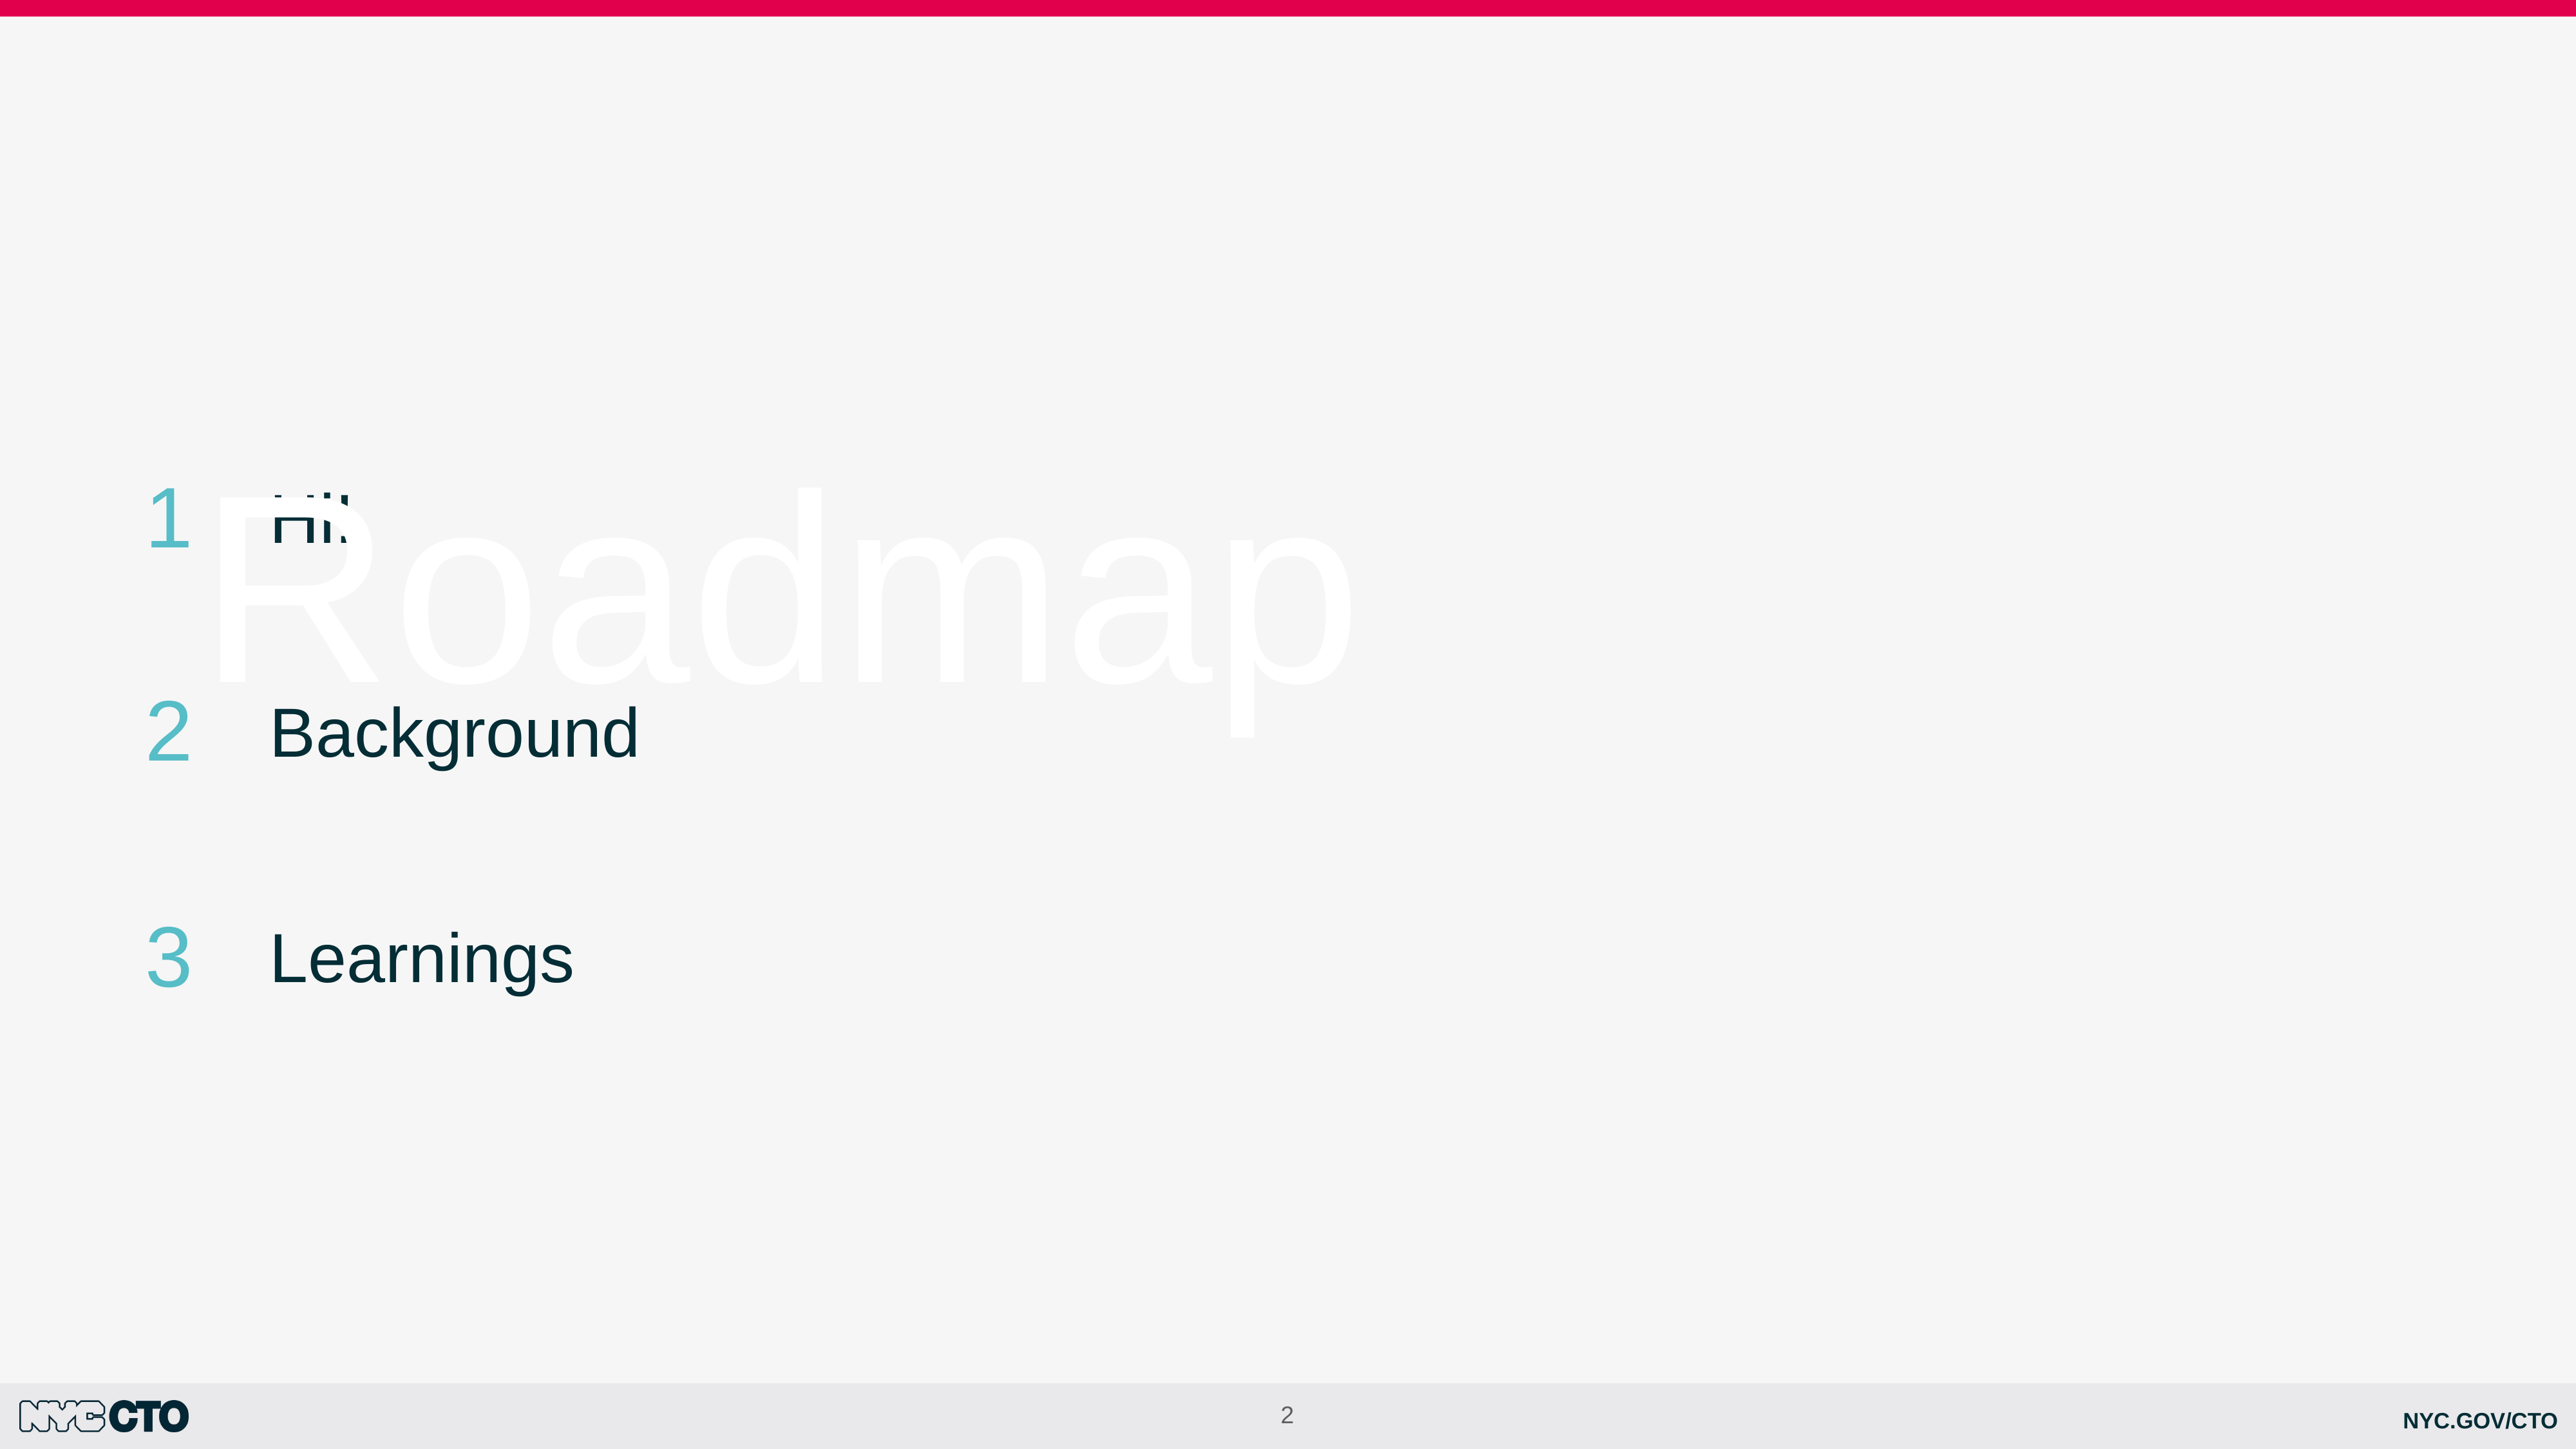

Roadmap
1
Hi!
2
Background
3
Learnings
NYC.GOV/CTO
2